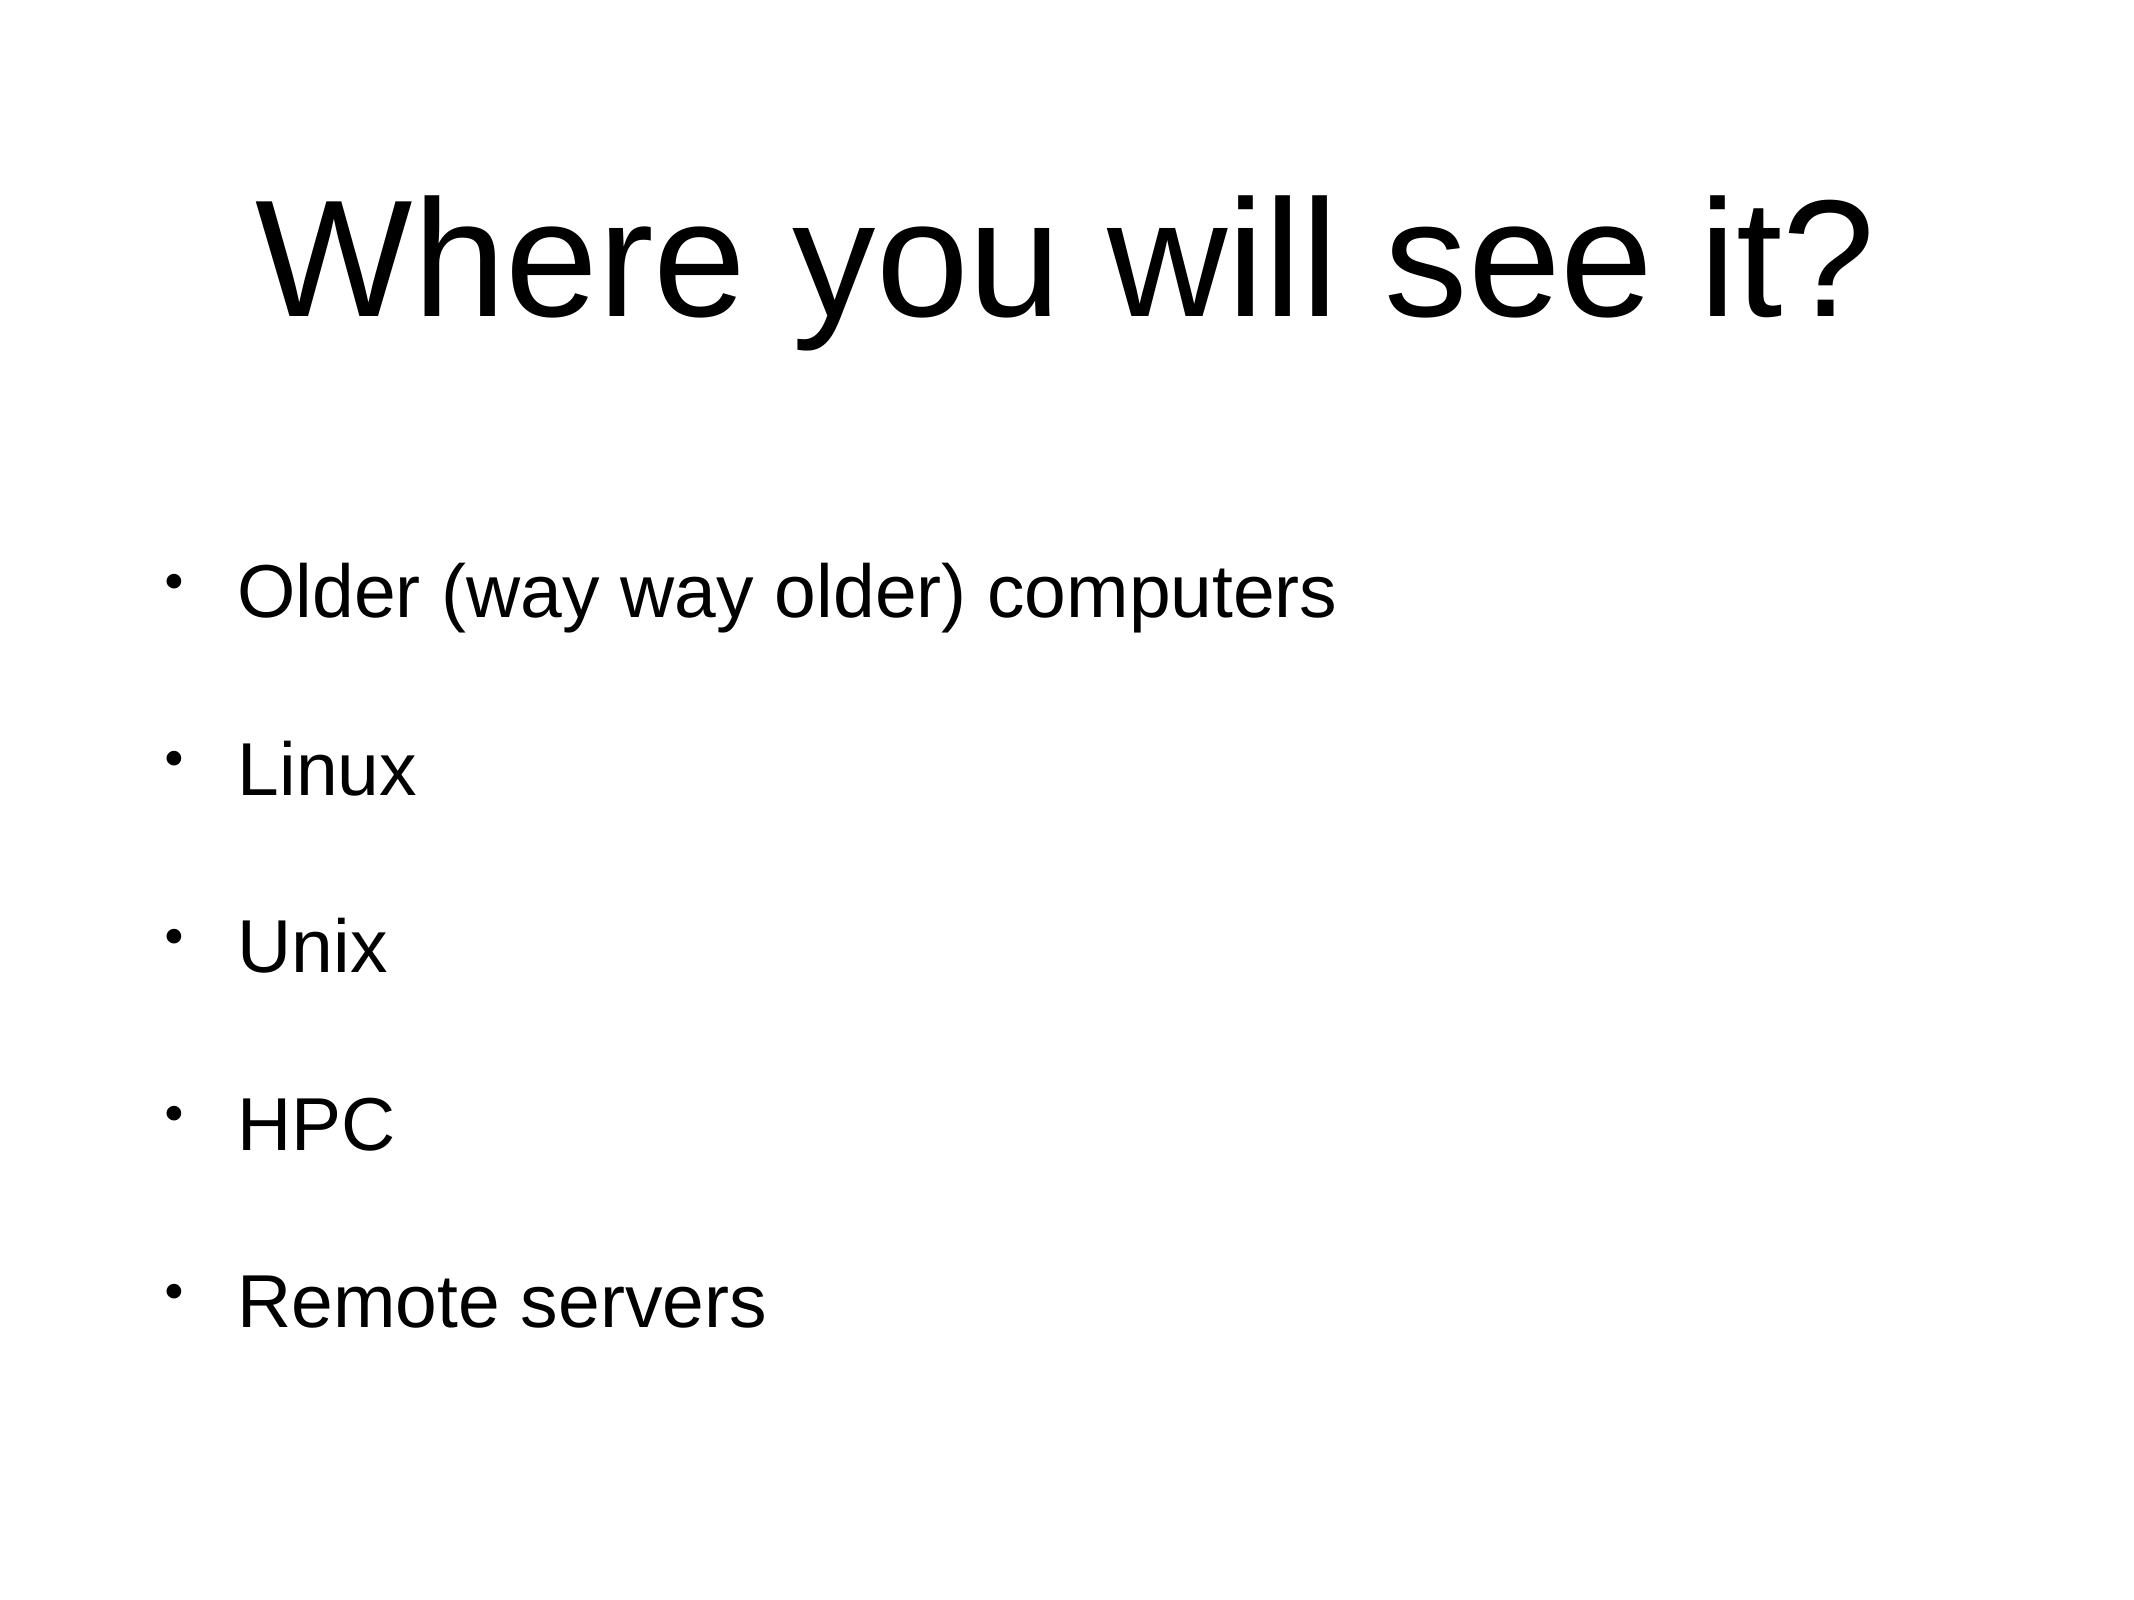

# Where you will see it?
Older (way way older) computers
Linux
Unix
HPC
Remote servers